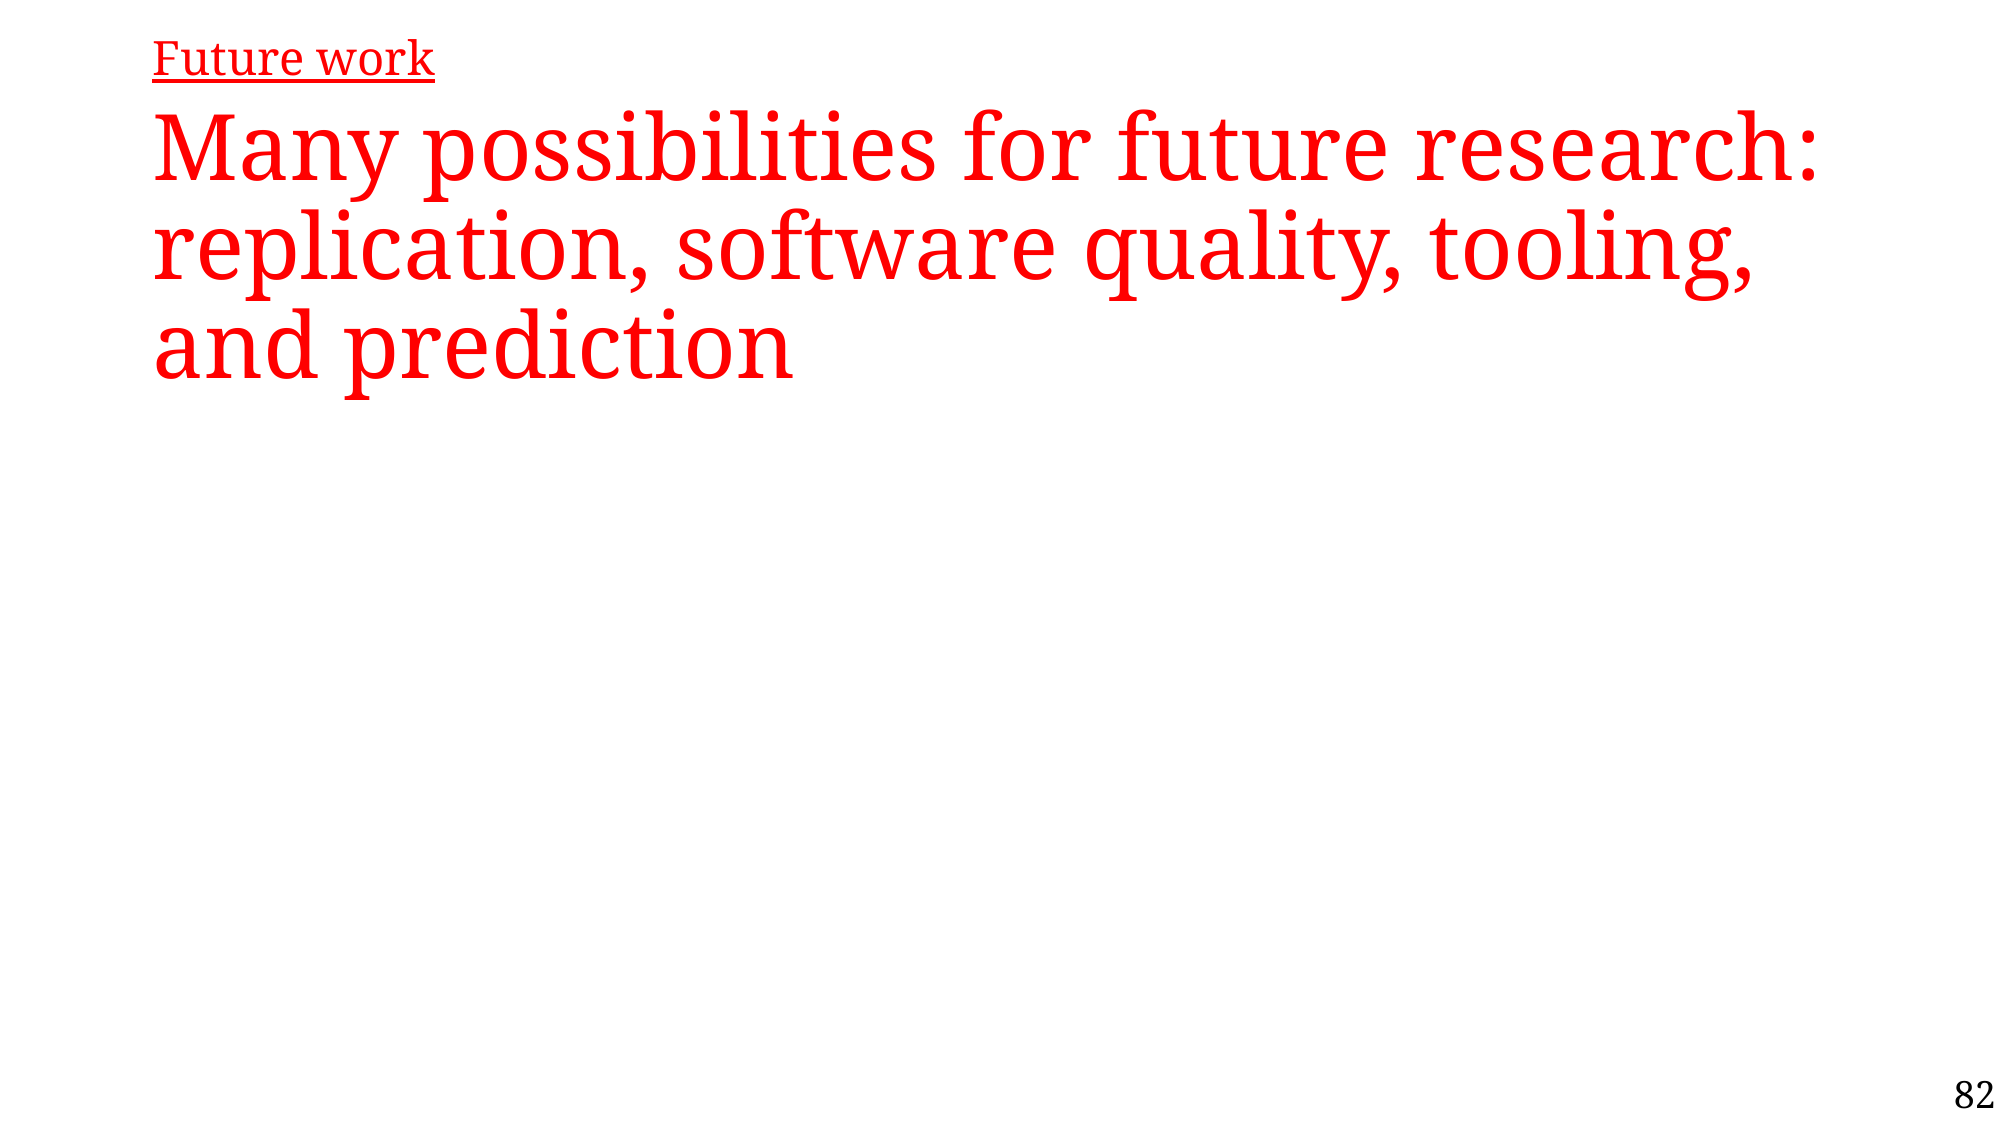

Future work
# Many possibilities for future research: replication, software quality, tooling, and prediction
82